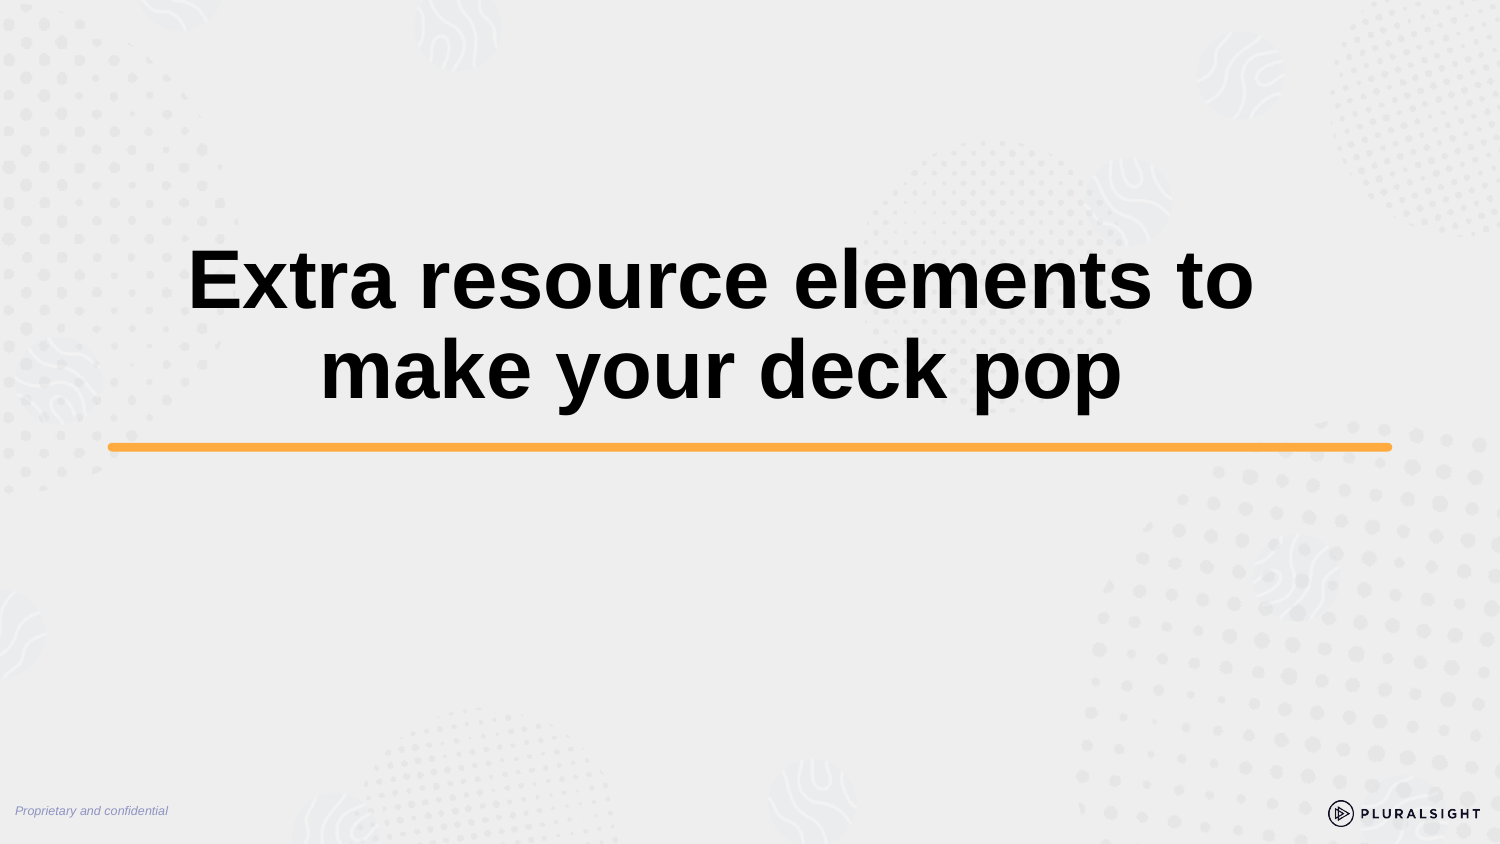

# Extra resource elements to make your deck pop